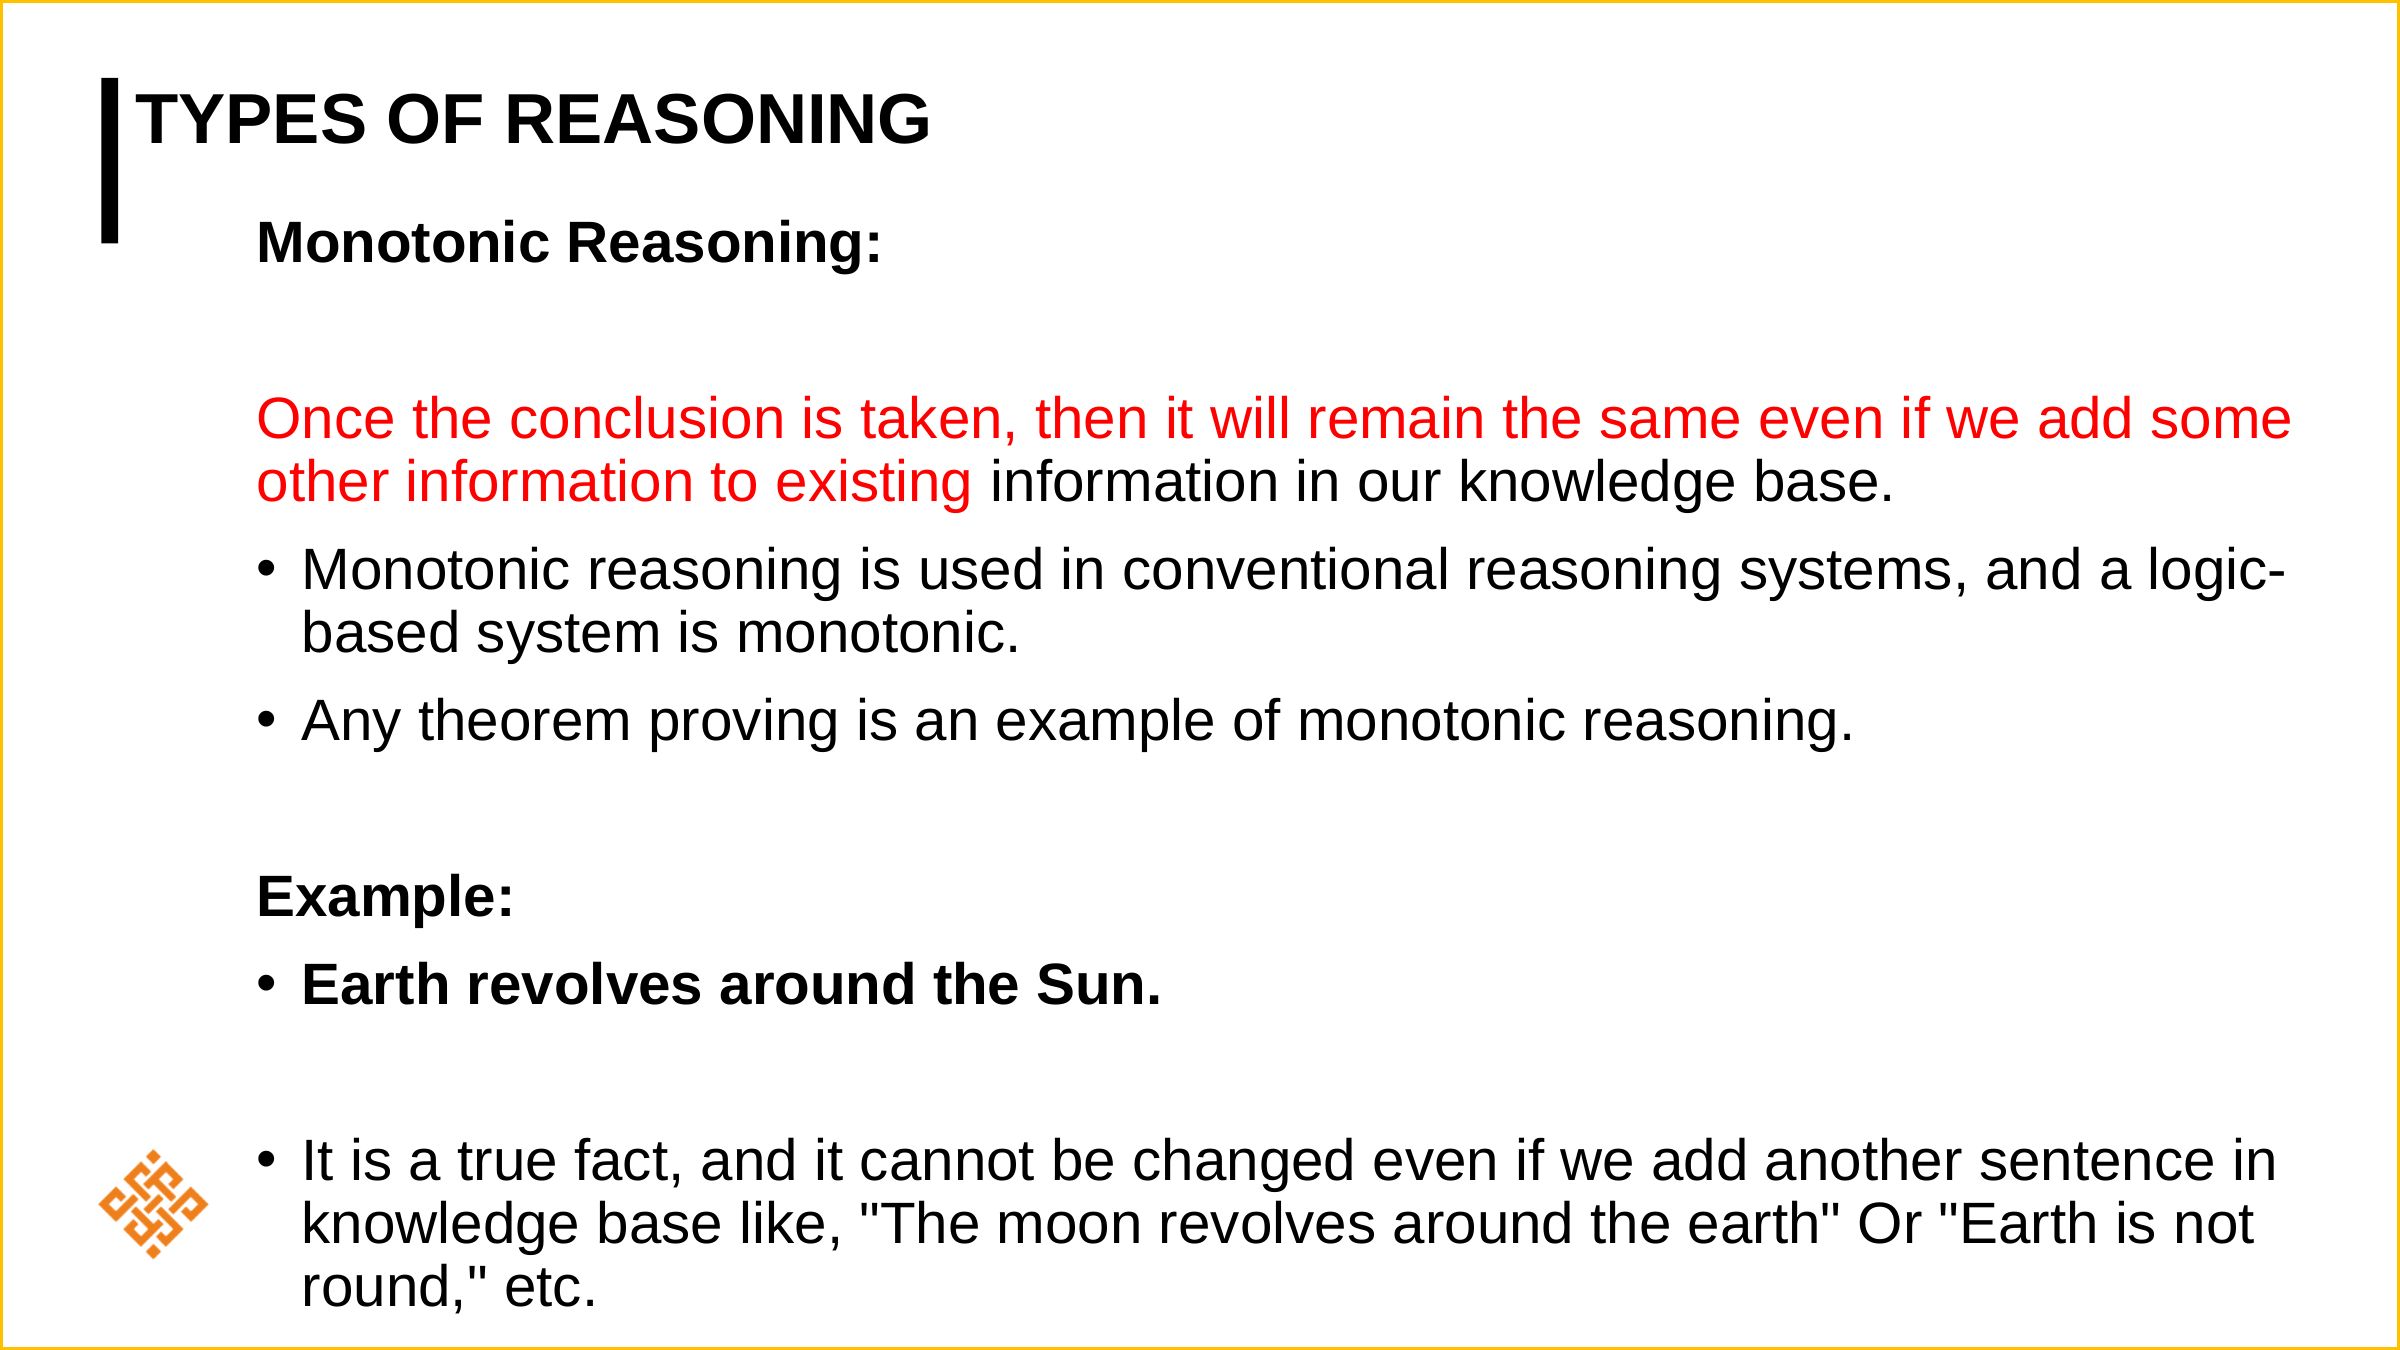

# Types of Reasoning
Monotonic Reasoning:

Once the conclusion is taken, then it will remain the same even if we add some other information to existing information in our knowledge base.
Monotonic reasoning is used in conventional reasoning systems, and a logic-based system is monotonic.
Any theorem proving is an example of monotonic reasoning.

Example:
Earth revolves around the Sun.

It is a true fact, and it cannot be changed even if we add another sentence in knowledge base like, "The moon revolves around the earth" Or "Earth is not round," etc.